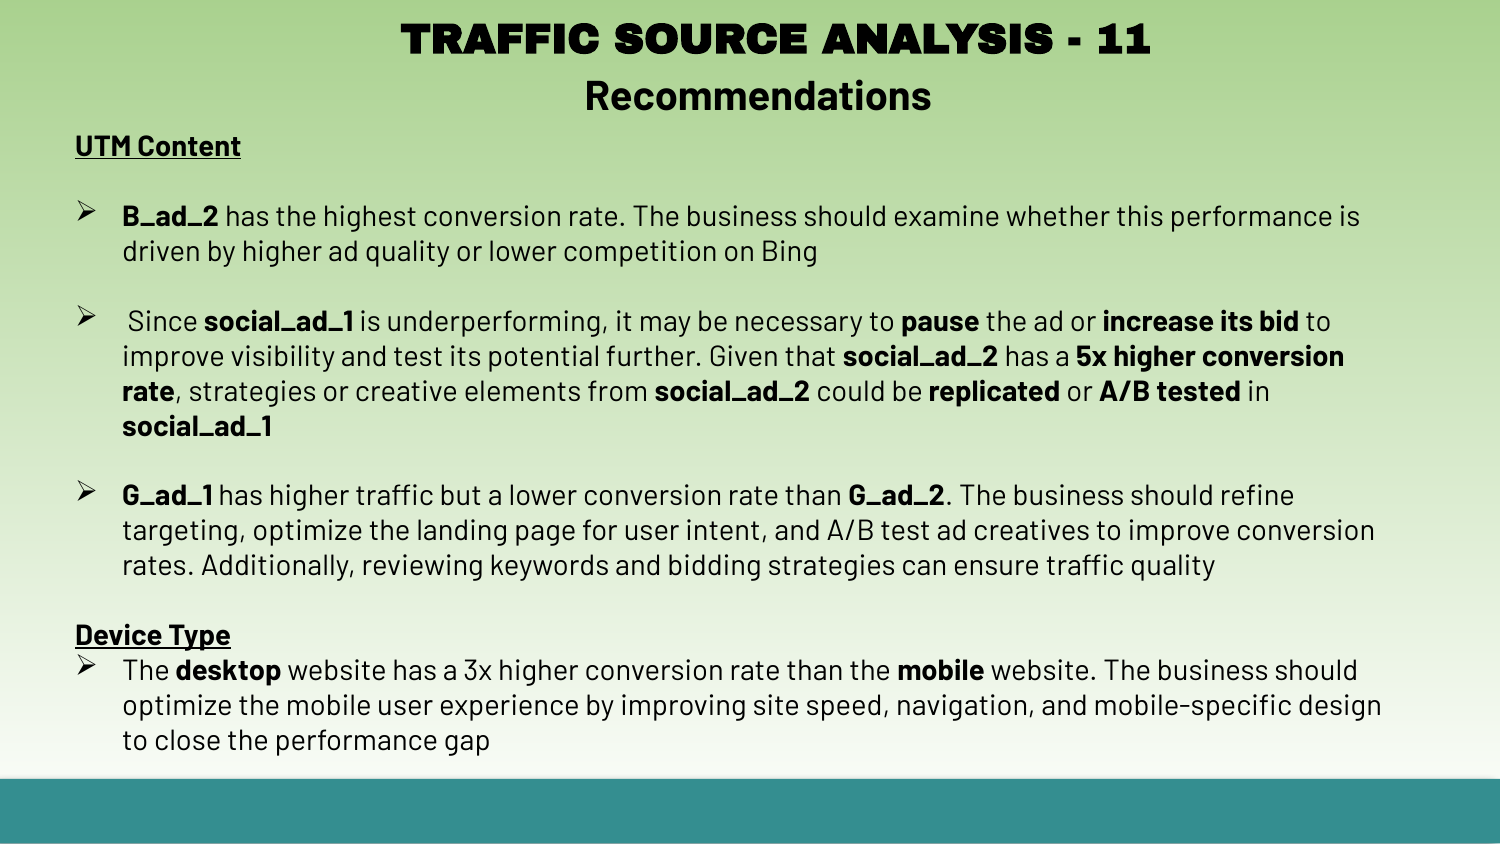

# TRAFFIC SOURCE ANALYSIS - 11
Recommendations
UTM Content

B_ad_2 has the highest conversion rate. The business should examine whether this performance is driven by higher ad quality or lower competition on Bing

 Since social_ad_1 is underperforming, it may be necessary to pause the ad or increase its bid to improve visibility and test its potential further. Given that social_ad_2 has a 5x higher conversion rate, strategies or creative elements from social_ad_2 could be replicated or A/B tested in social_ad_1

G_ad_1 has higher traffic but a lower conversion rate than G_ad_2. The business should refine targeting, optimize the landing page for user intent, and A/B test ad creatives to improve conversion rates. Additionally, reviewing keywords and bidding strategies can ensure traffic quality

Device Type
The desktop website has a 3x higher conversion rate than the mobile website. The business should optimize the mobile user experience by improving site speed, navigation, and mobile-specific design to close the performance gap